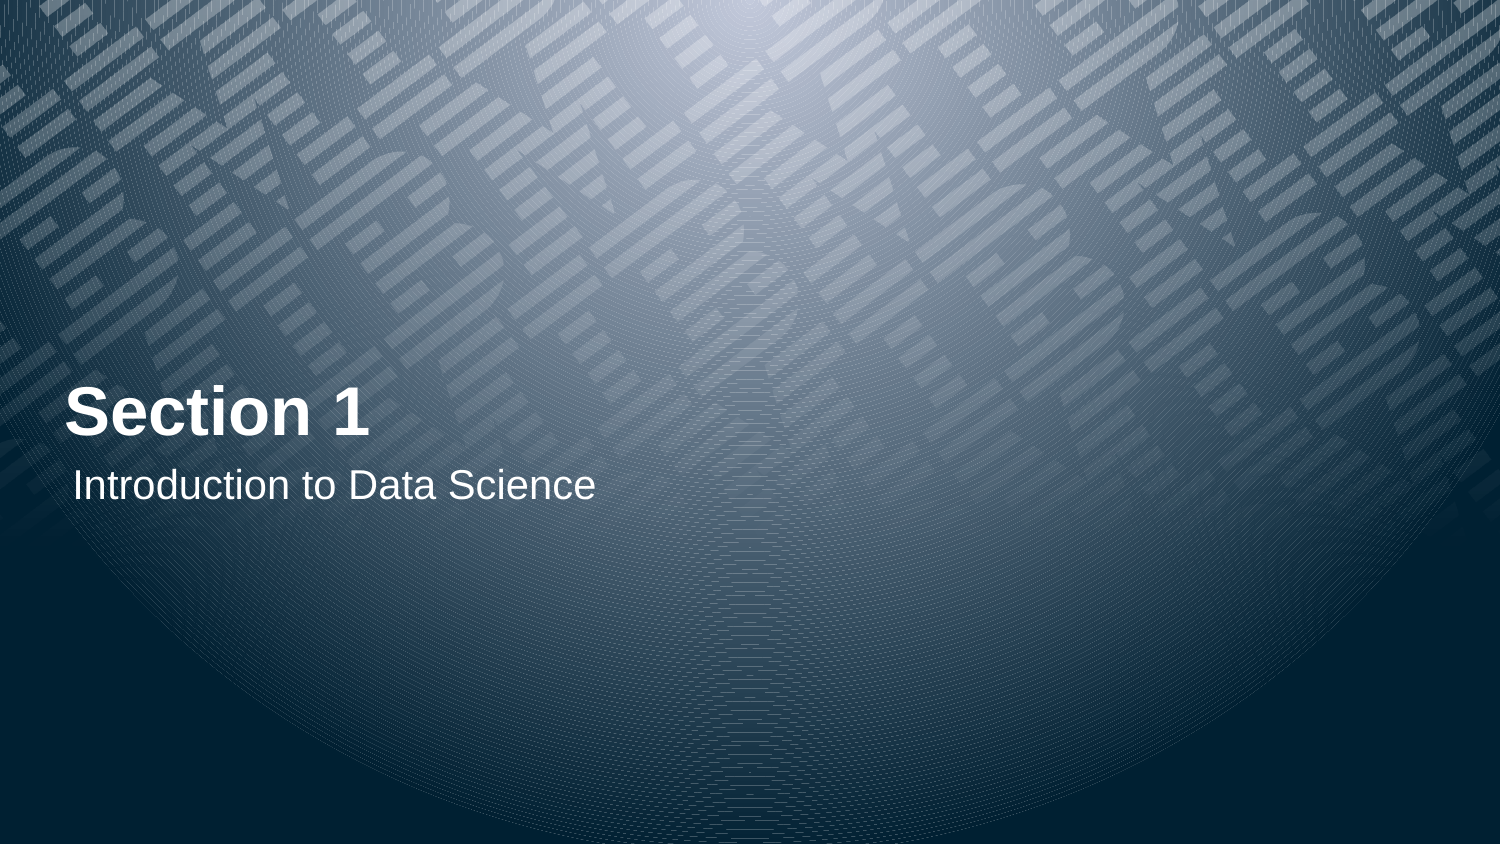

# Section 1
Introduction to Data Science